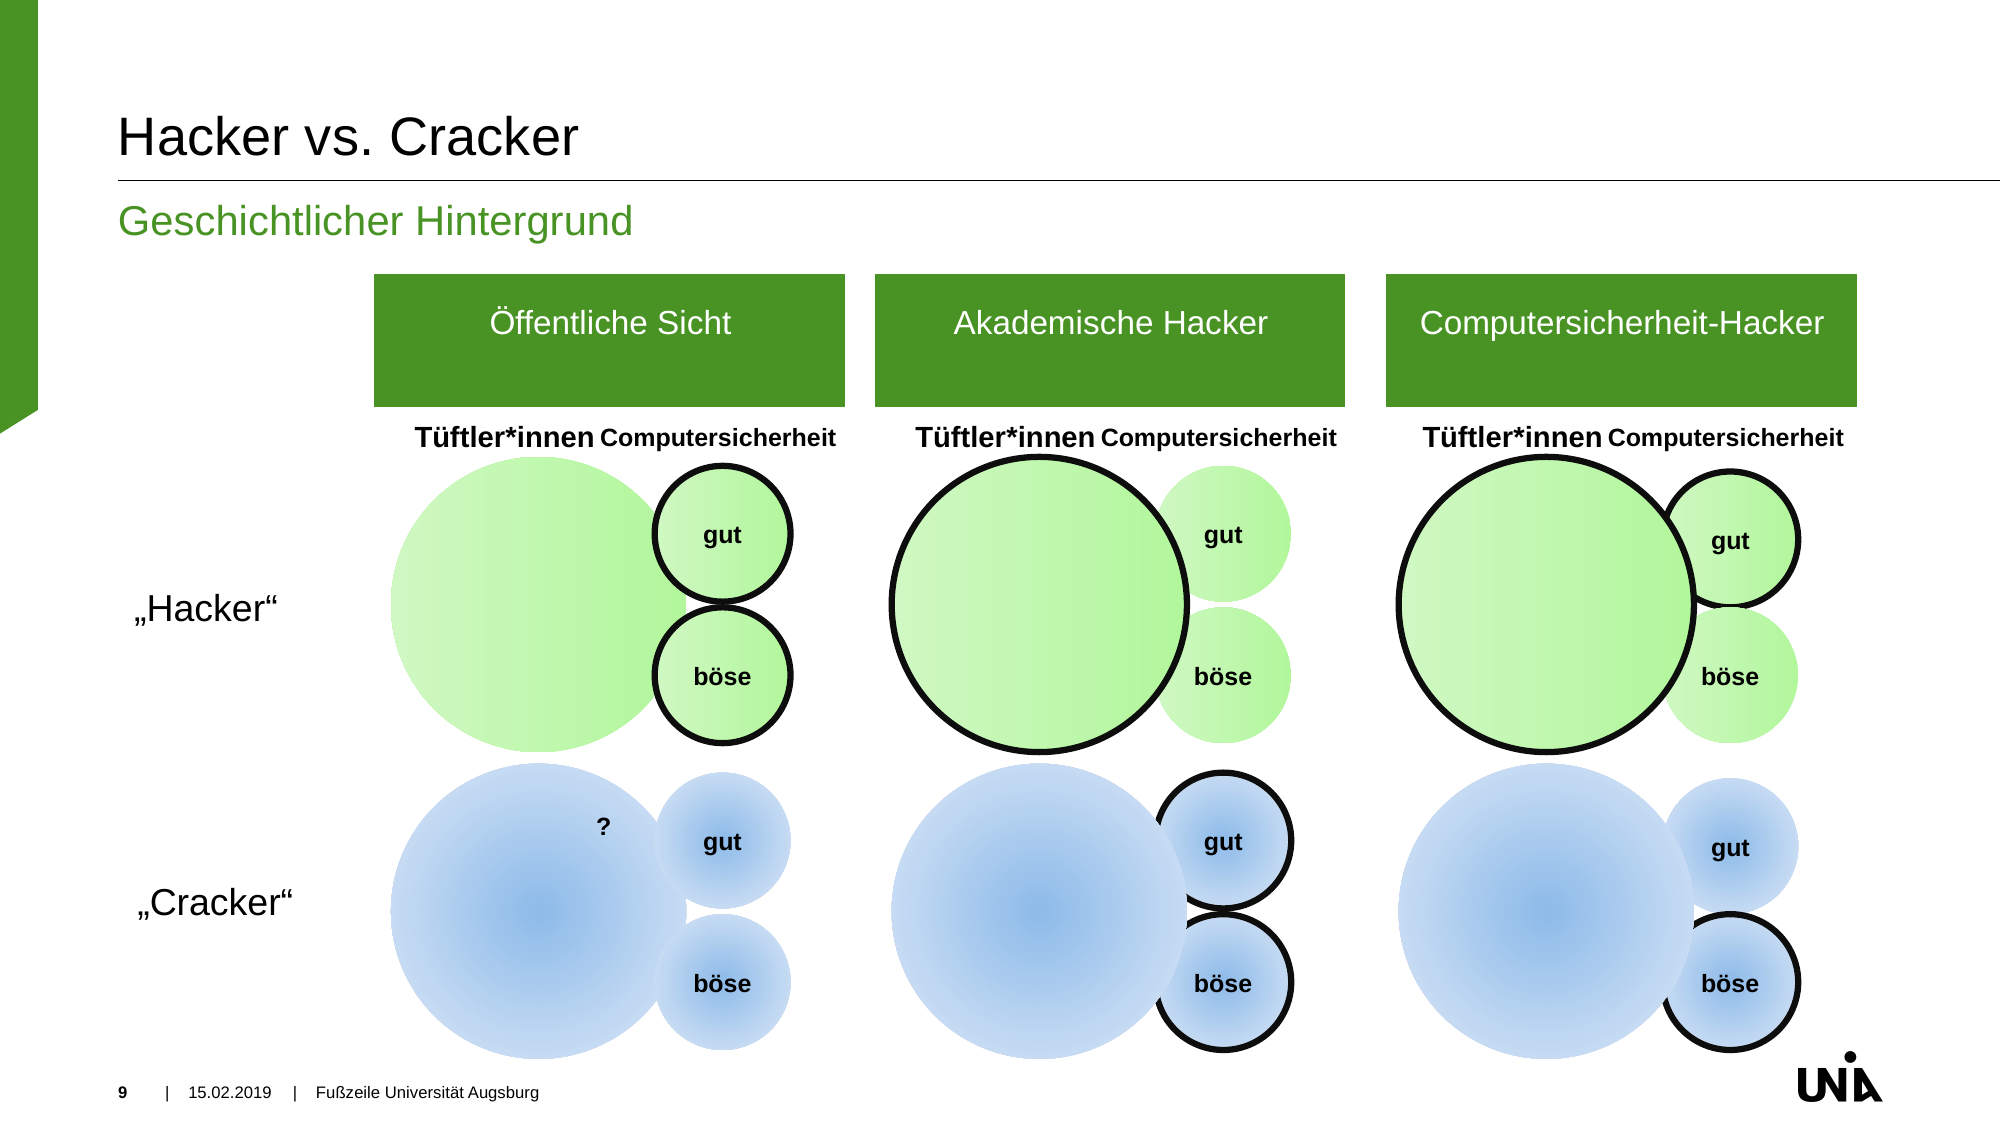

# Hacker vs. Cracker
Geschichtlicher Hintergrund

Öffentliche Sicht
Akademische Hacker
Computersicherheit-Hacker

Tüftler*innen
Tüftler*innen
Tüftler*innen
Computersicherheit
Computersicherheit
Computersicherheit

gut
gut
gut
„Hacker“
böse
böse
böse

gut
gut
gut
?
„Cracker“
böse
böse
böse
9
|    15.02.2019
|    Fußzeile Universität Augsburg